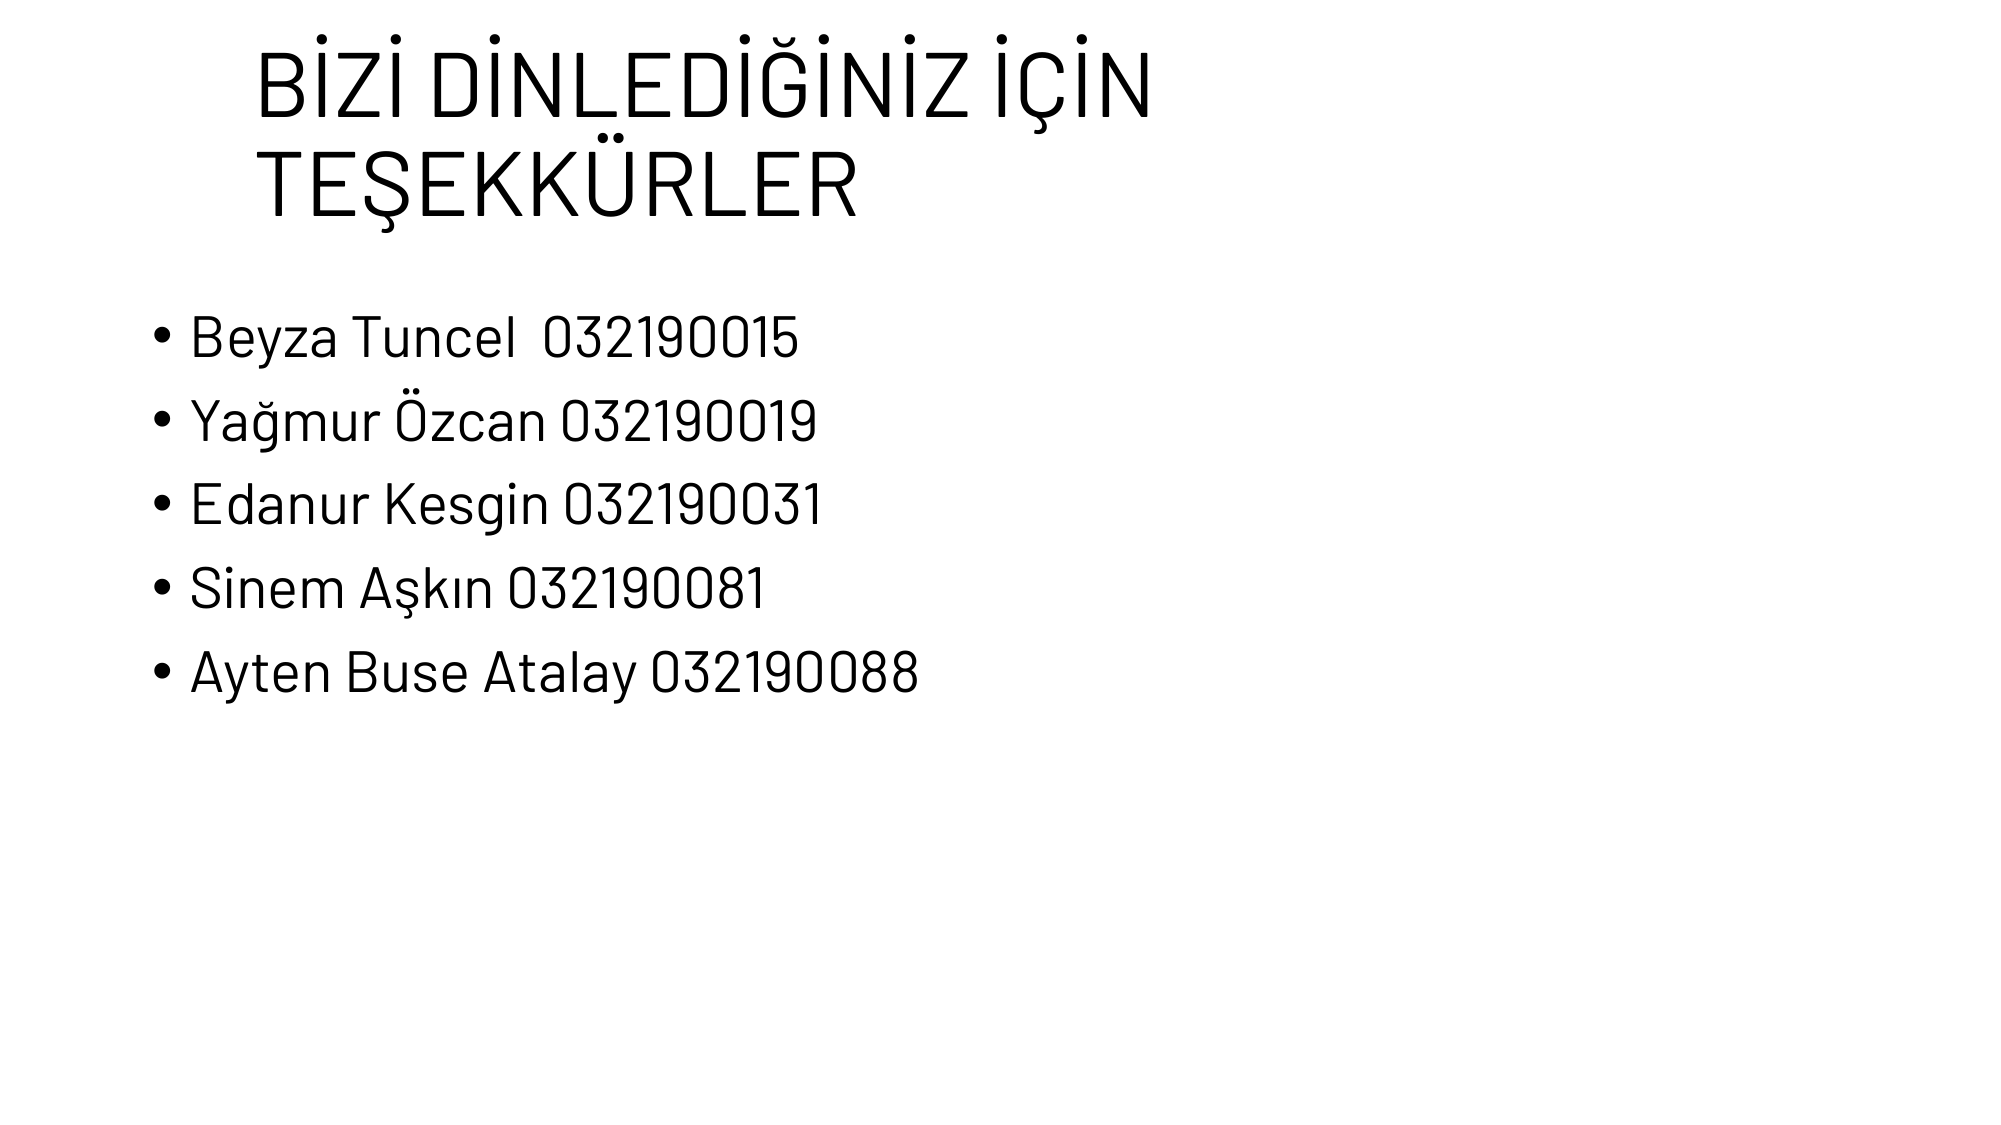

# BİZİ DİNLEDİĞİNİZ İÇİN TEŞEKKÜRLER
Beyza Tuncel  032190015
Yağmur Özcan 032190019
Edanur Kesgin 032190031
Sinem Aşkın 032190081
Ayten Buse Atalay 032190088